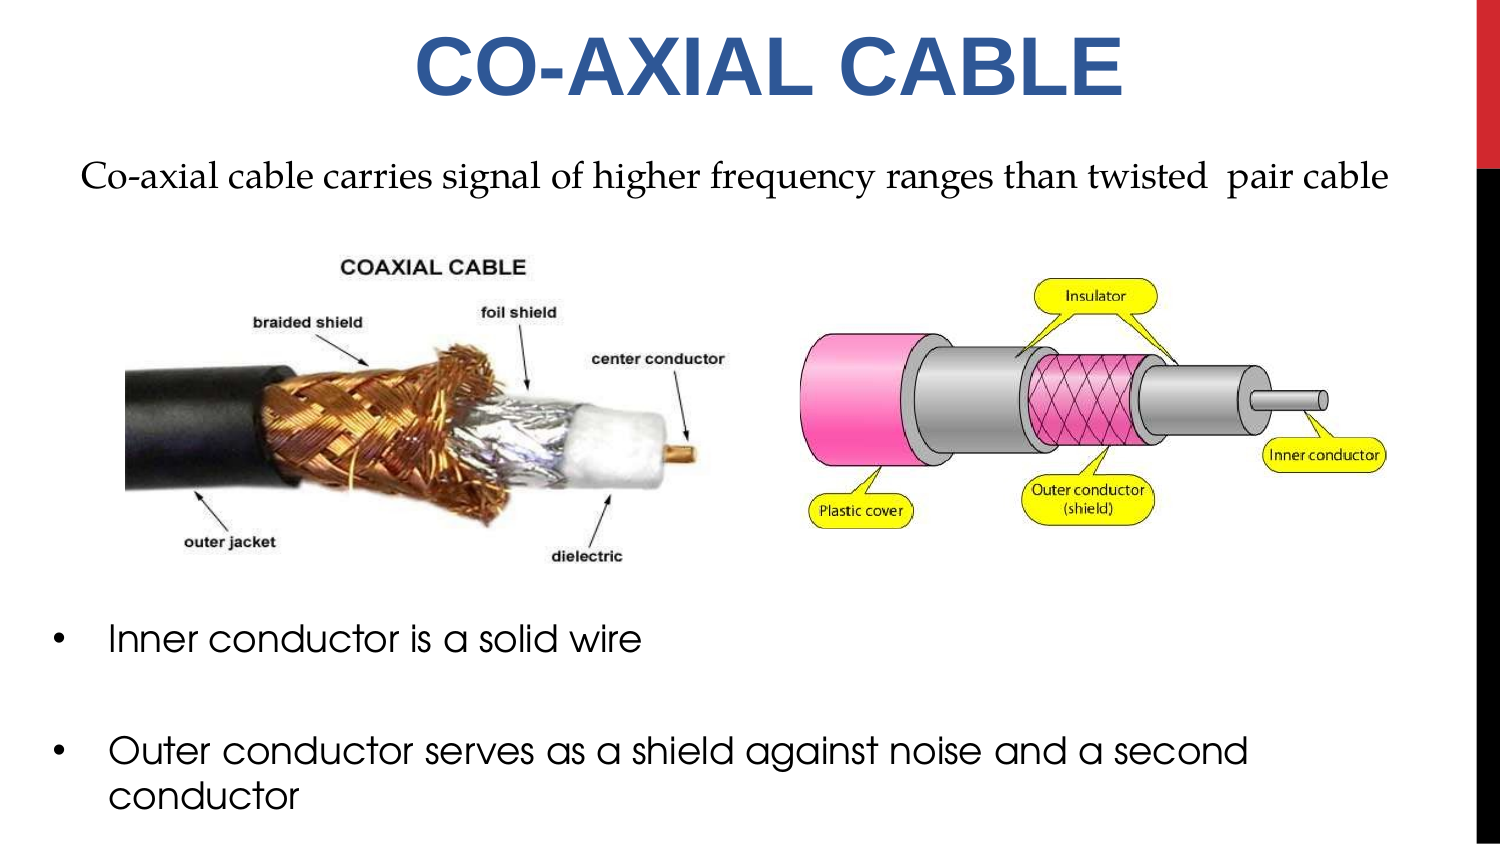

# Co-axial Cable
Co-axial cable carries signal of higher frequency ranges than twisted  pair cable

Inner conductor is a solid wire

Outer conductor serves as a shield against noise and a second  conductor